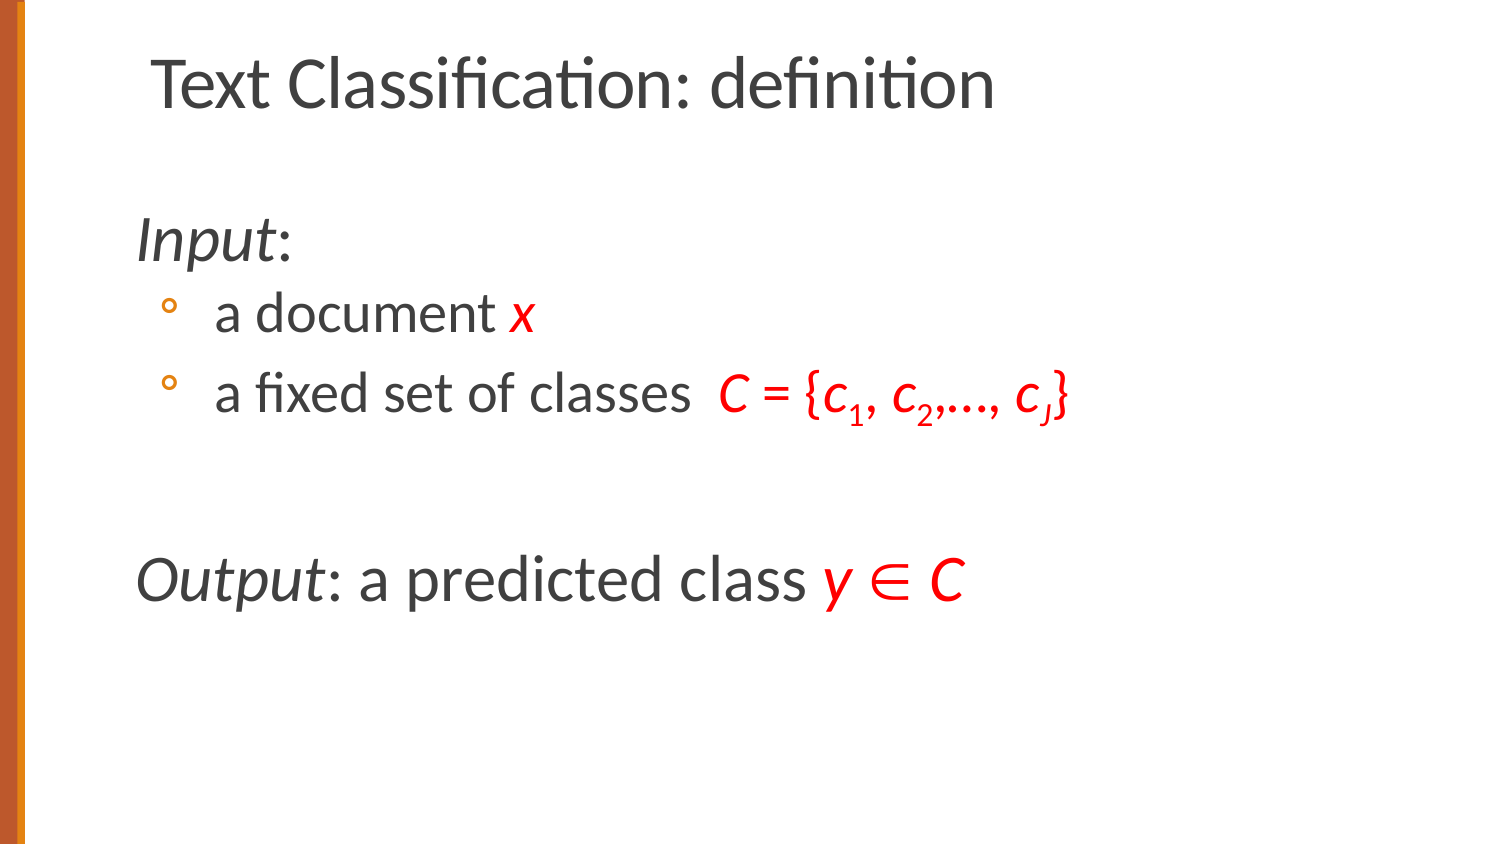

# Text Classification: definition
Input:
 a document x
 a fixed set of classes  C = {c1, c2,…, cJ}

Output: a predicted class y ∈ C